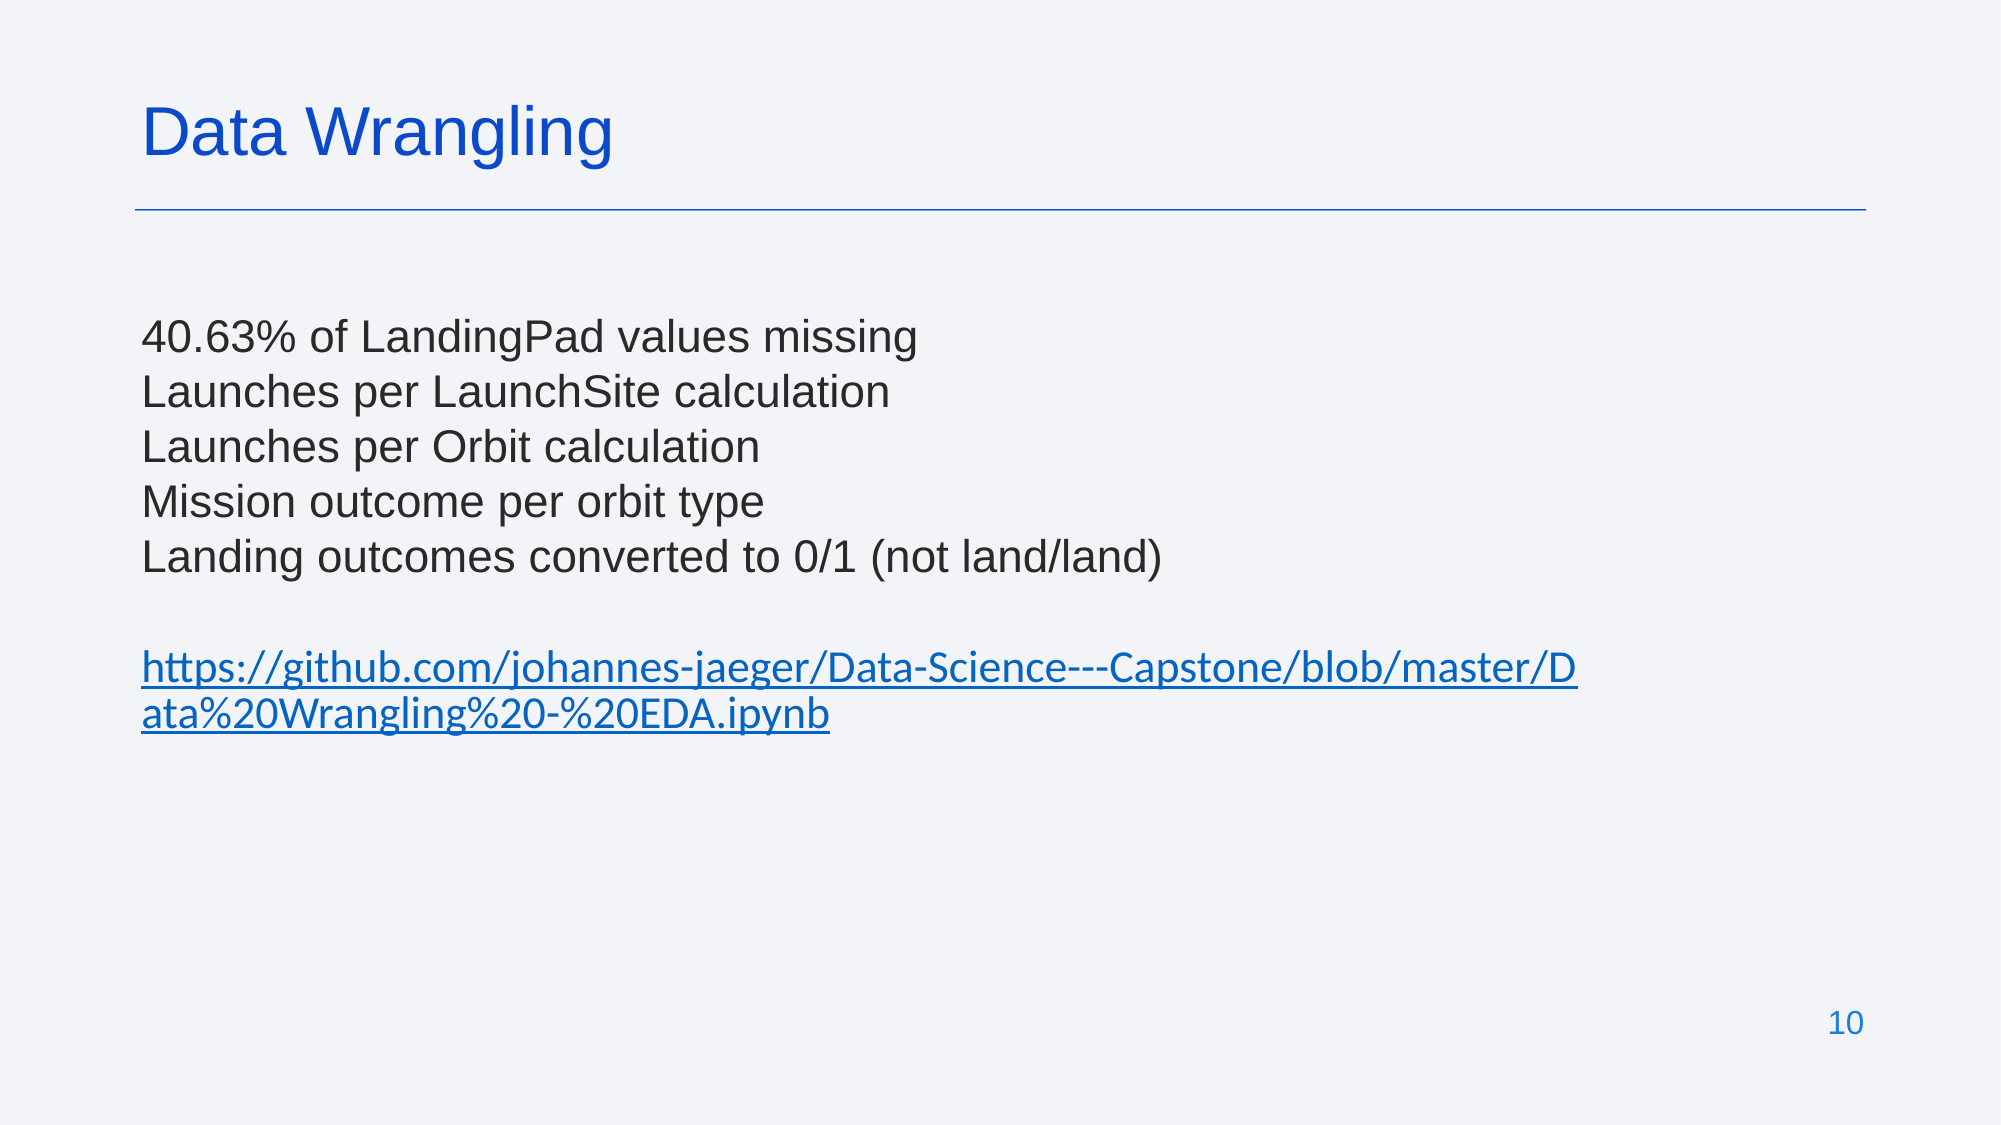

Data Wrangling
40.63% of LandingPad values missing
Launches per LaunchSite calculation
Launches per Orbit calculation
Mission outcome per orbit type
Landing outcomes converted to 0/1 (not land/land)

https://github.com/johannes-jaeger/Data-Science---Capstone/blob/master/Data%20Wrangling%20-%20EDA.ipynb

10